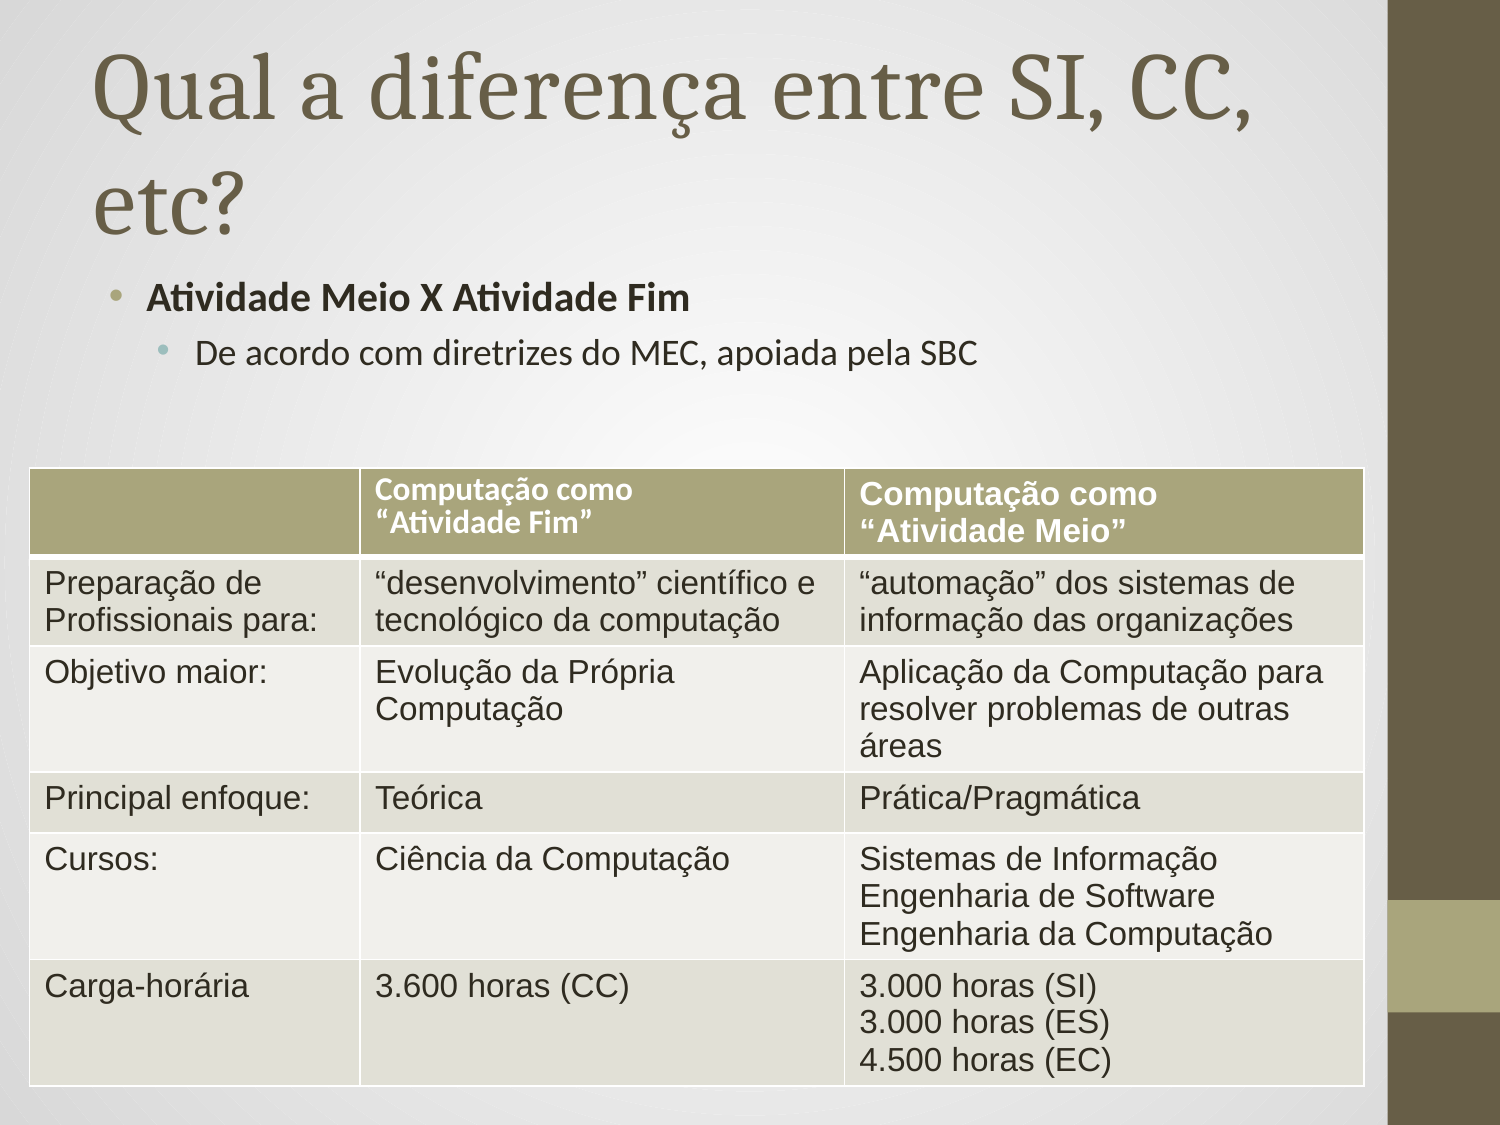

# Qual a diferença entre SI, CC, etc?
Atividade Meio X Atividade Fim
De acordo com diretrizes do MEC, apoiada pela SBC
|  | Computação como “Atividade Fim” | Computação como “Atividade Meio” |
| --- | --- | --- |
| Preparação de Profissionais para: | “desenvolvimento” científico e tecnológico da computação | “automação” dos sistemas de informação das organizações |
| Objetivo maior: | Evolução da Própria Computação | Aplicação da Computação para resolver problemas de outras áreas |
| Principal enfoque: | Teórica | Prática/Pragmática |
| Cursos: | Ciência da Computação | Sistemas de Informação Engenharia de Software Engenharia da Computação |
| Carga-horária | 3.600 horas (CC) | 3.000 horas (SI) 3.000 horas (ES) 4.500 horas (EC) |